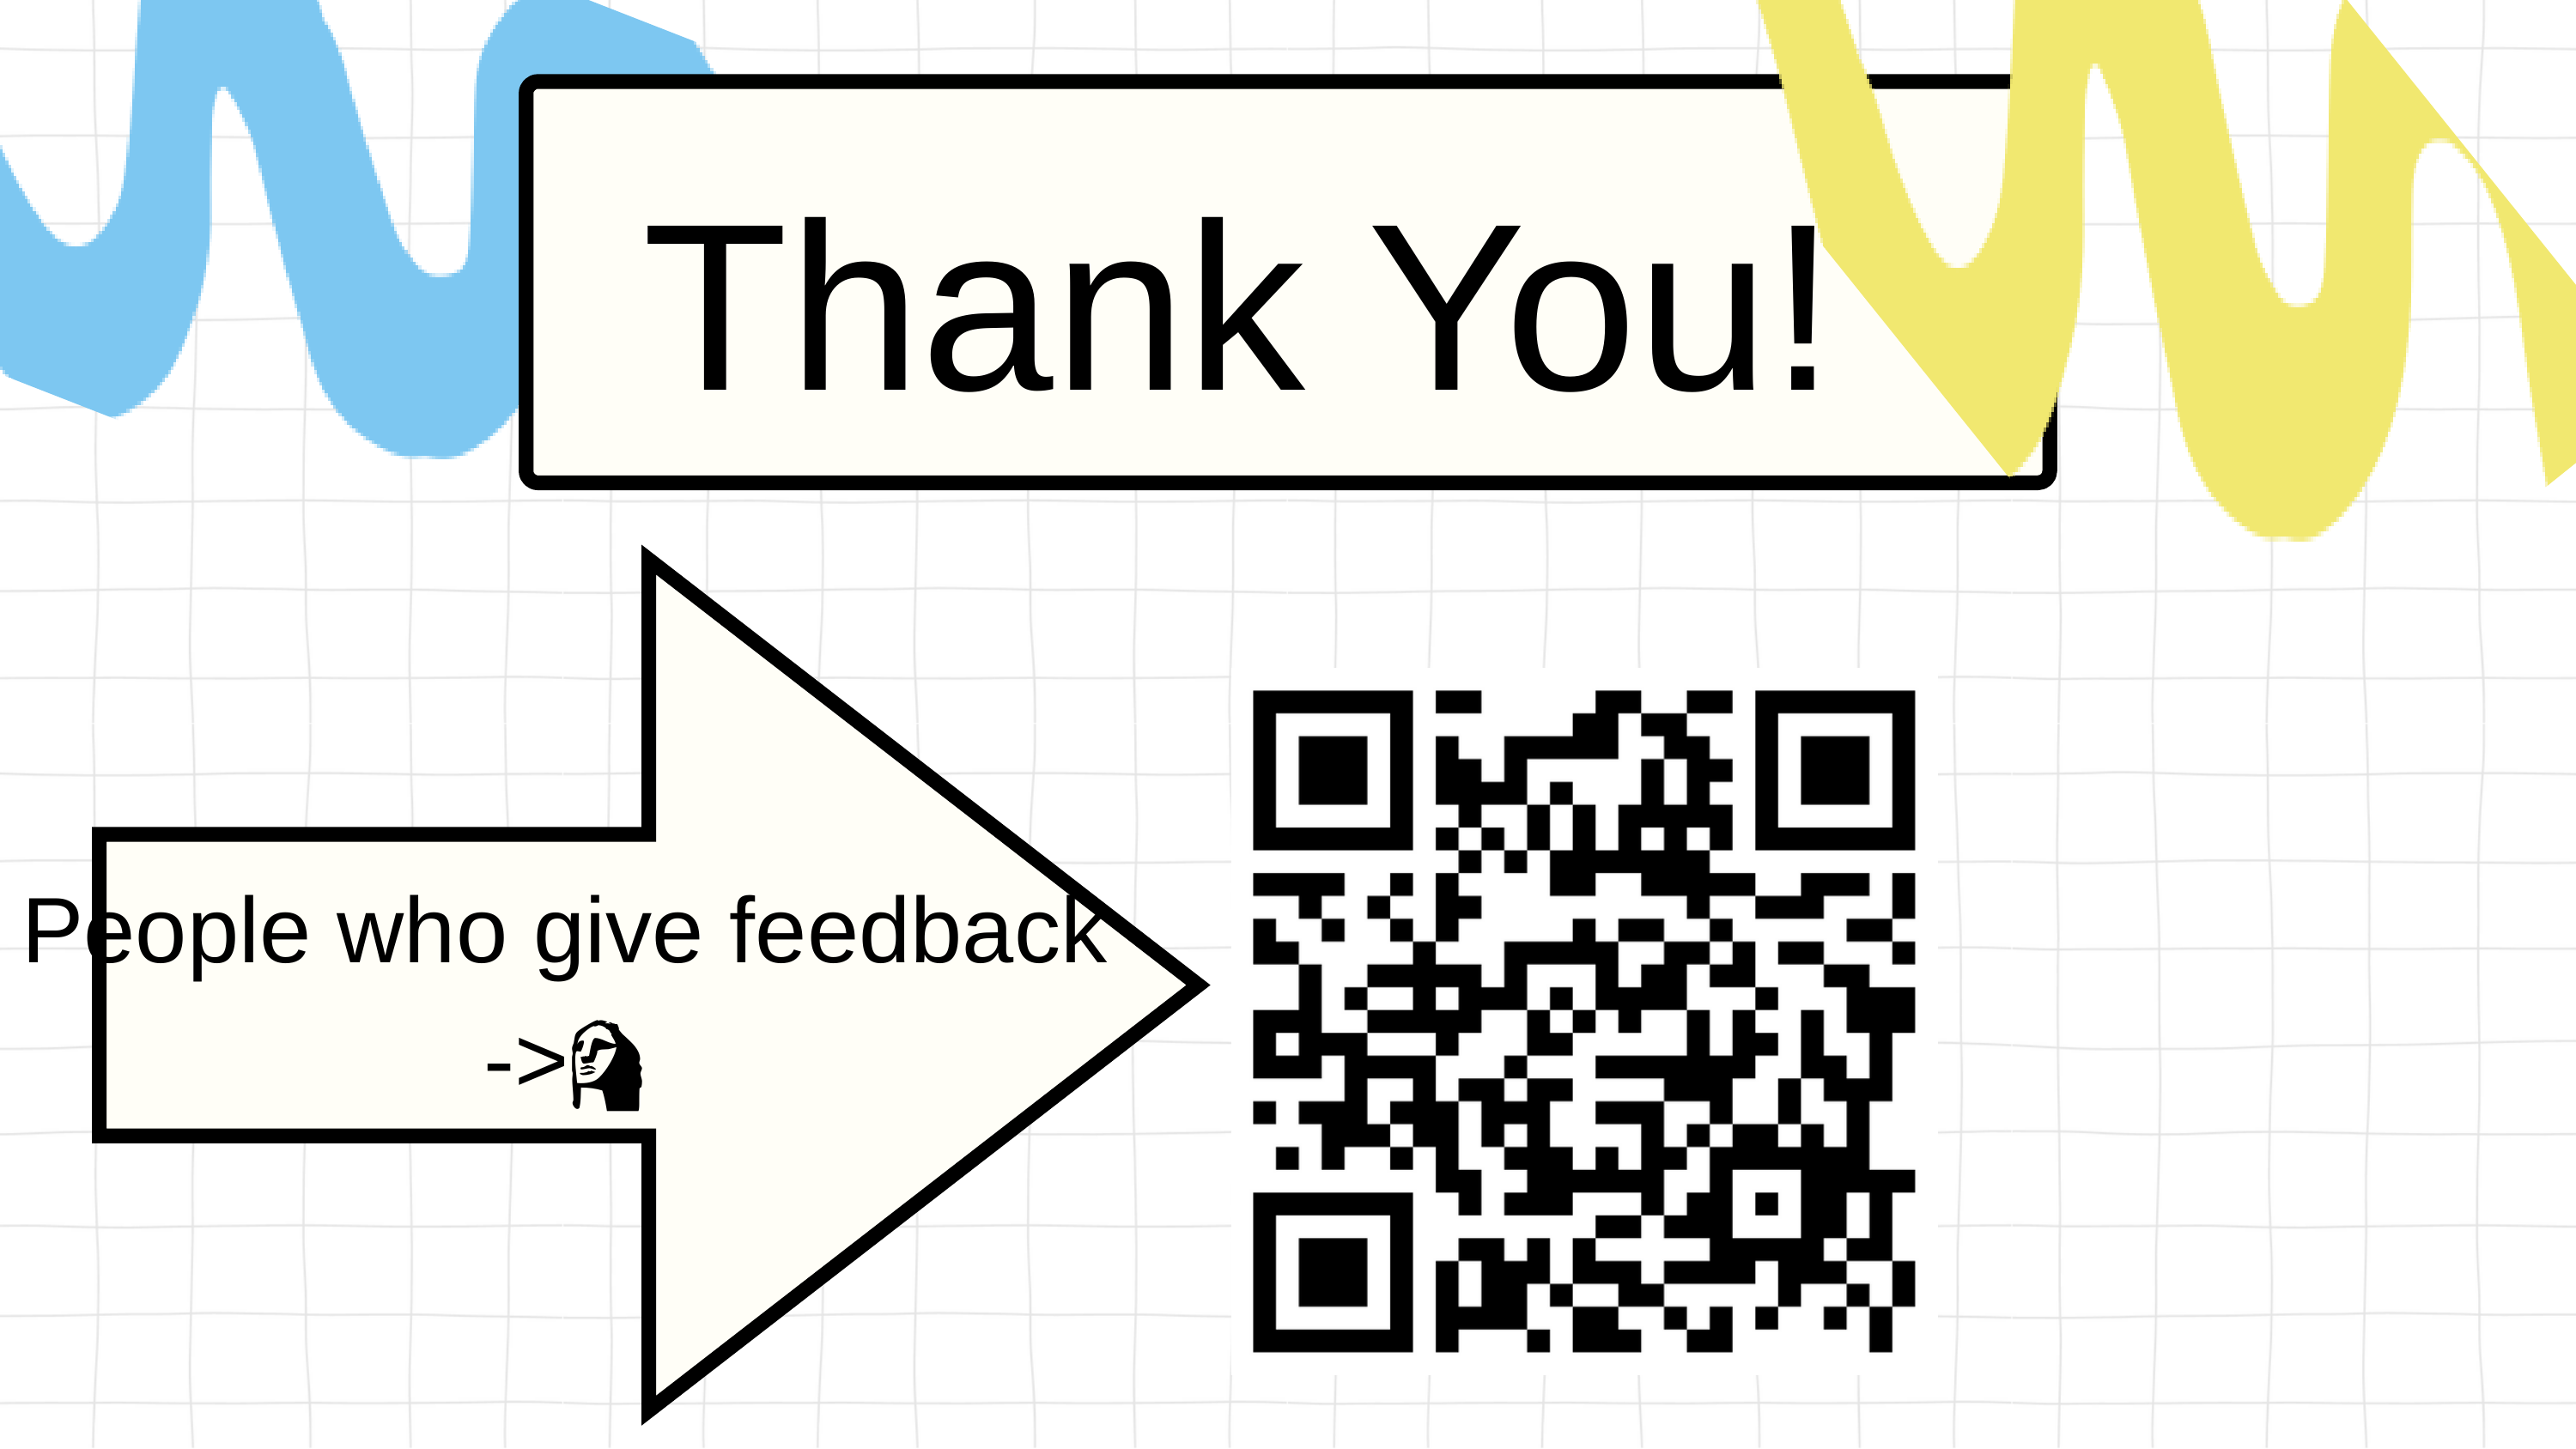

Thank You!

People who give feedback ->🗿